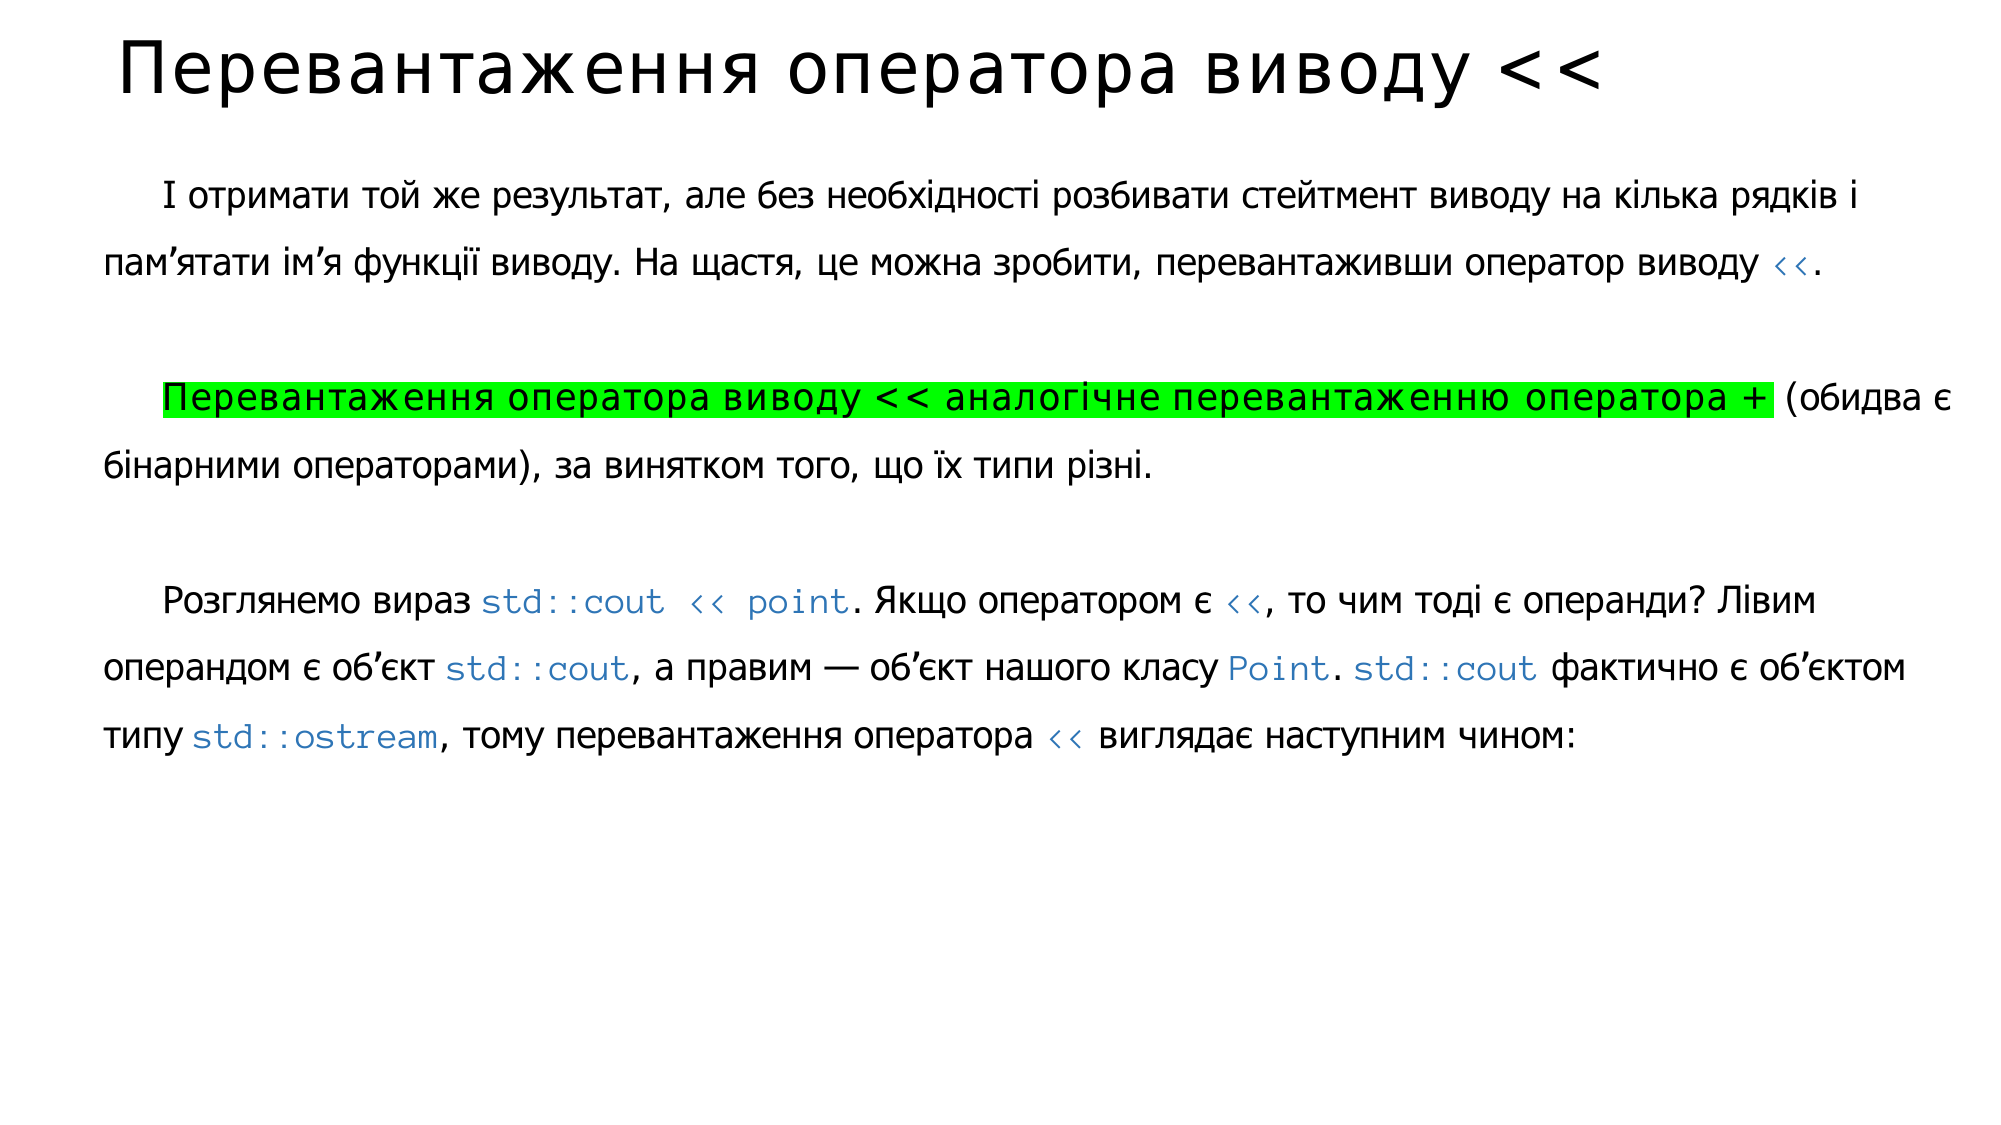

# Перевантаження оператора виводу <<
І отримати той же результат, але без необхідності розбивати стейтмент виводу на кілька рядків і пам’ятати ім’я функції виводу. На щастя, це можна зробити, перевантаживши оператор виводу <<.

Перевантаження оператора виводу << аналогічне перевантаженню оператора + (обидва є бінарними операторами), за винятком того, що їх типи різні.

Розглянемо вираз std::cout << point. Якщо оператором є <<, то чим тоді є операнди? Лівим операндом є об’єкт std::cout, а правим — об’єкт нашого класу Point. std::cout фактично є об’єктом типу std::ostream, тому перевантаження оператора << виглядає наступним чином: